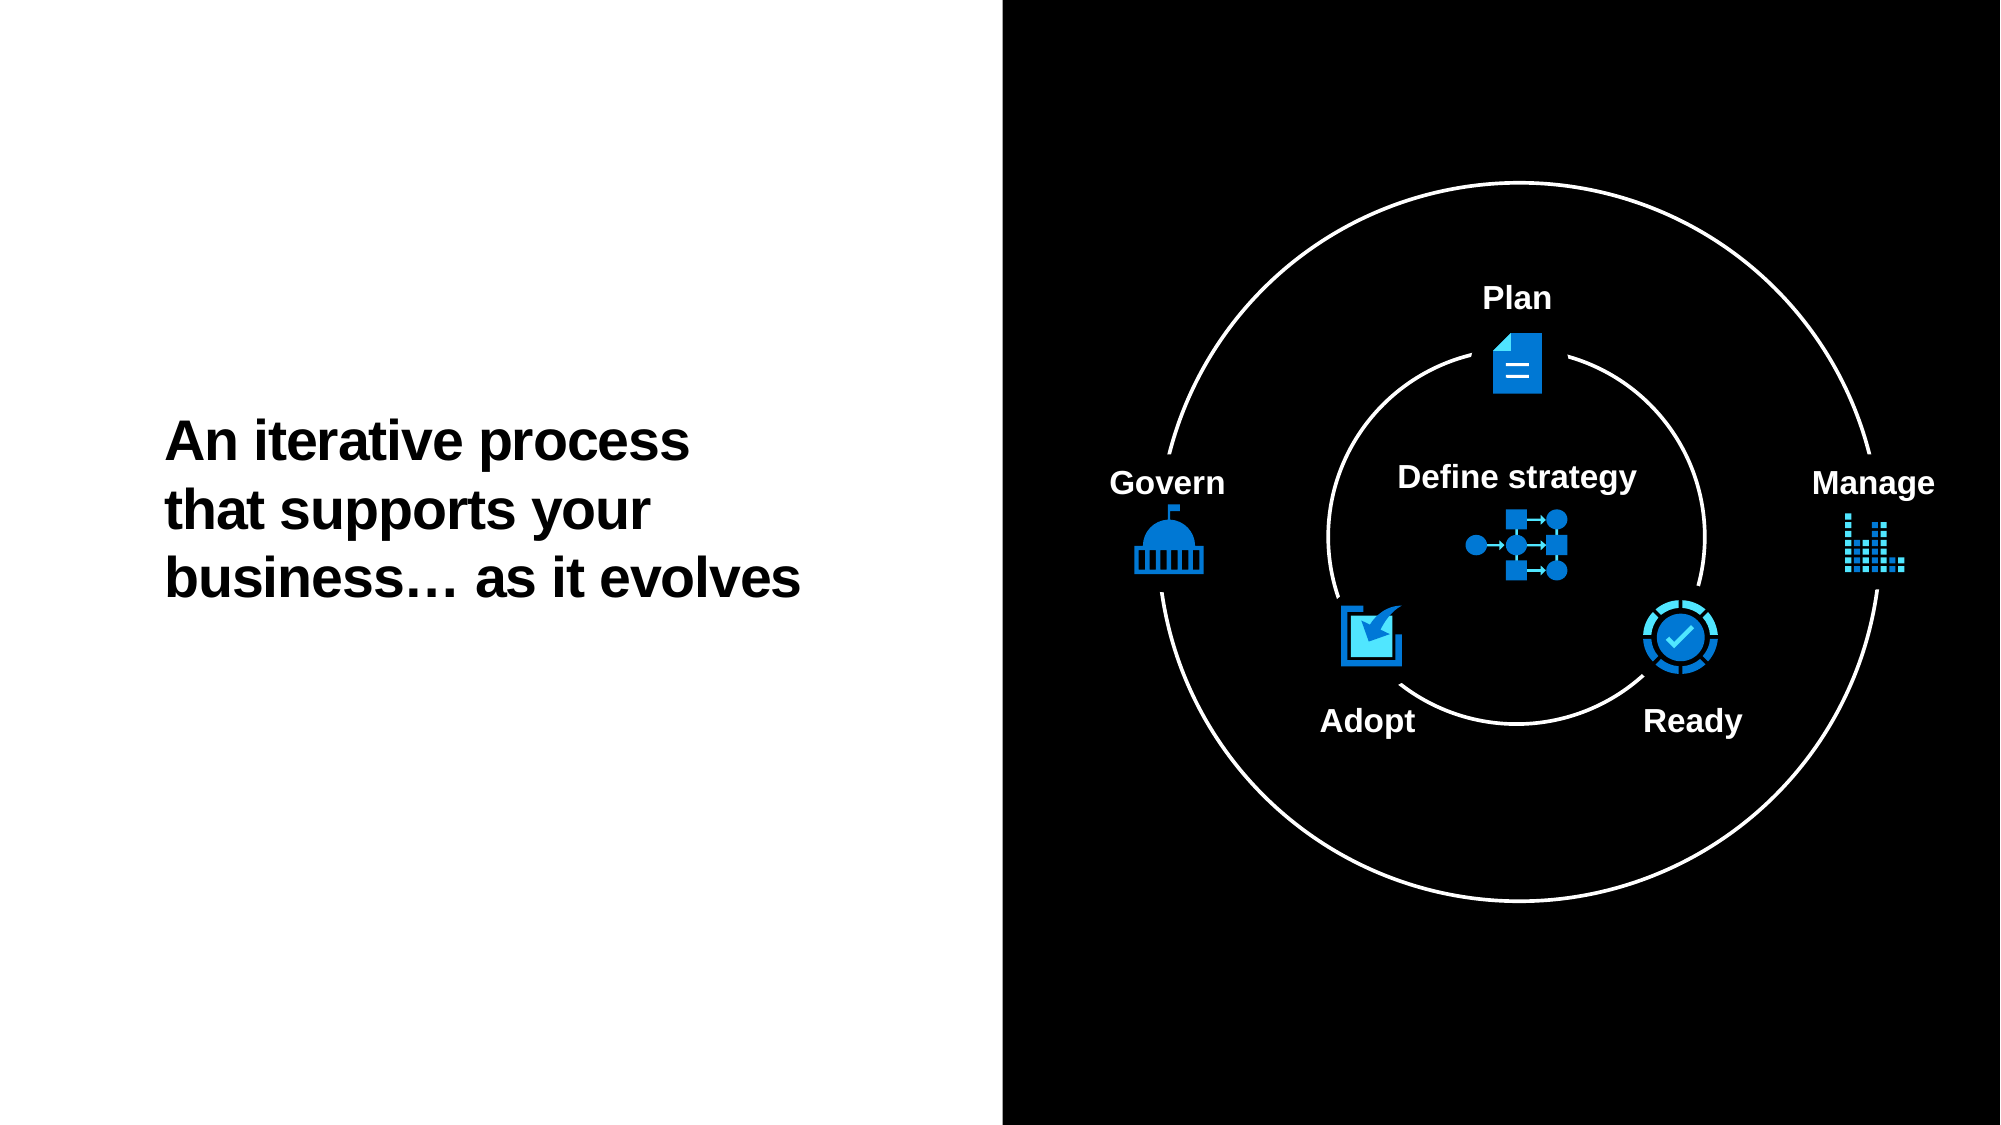

Plan

Define strategy
Govern
Manage

Adopt
Ready
An iterative process that supports your business… as it evolves